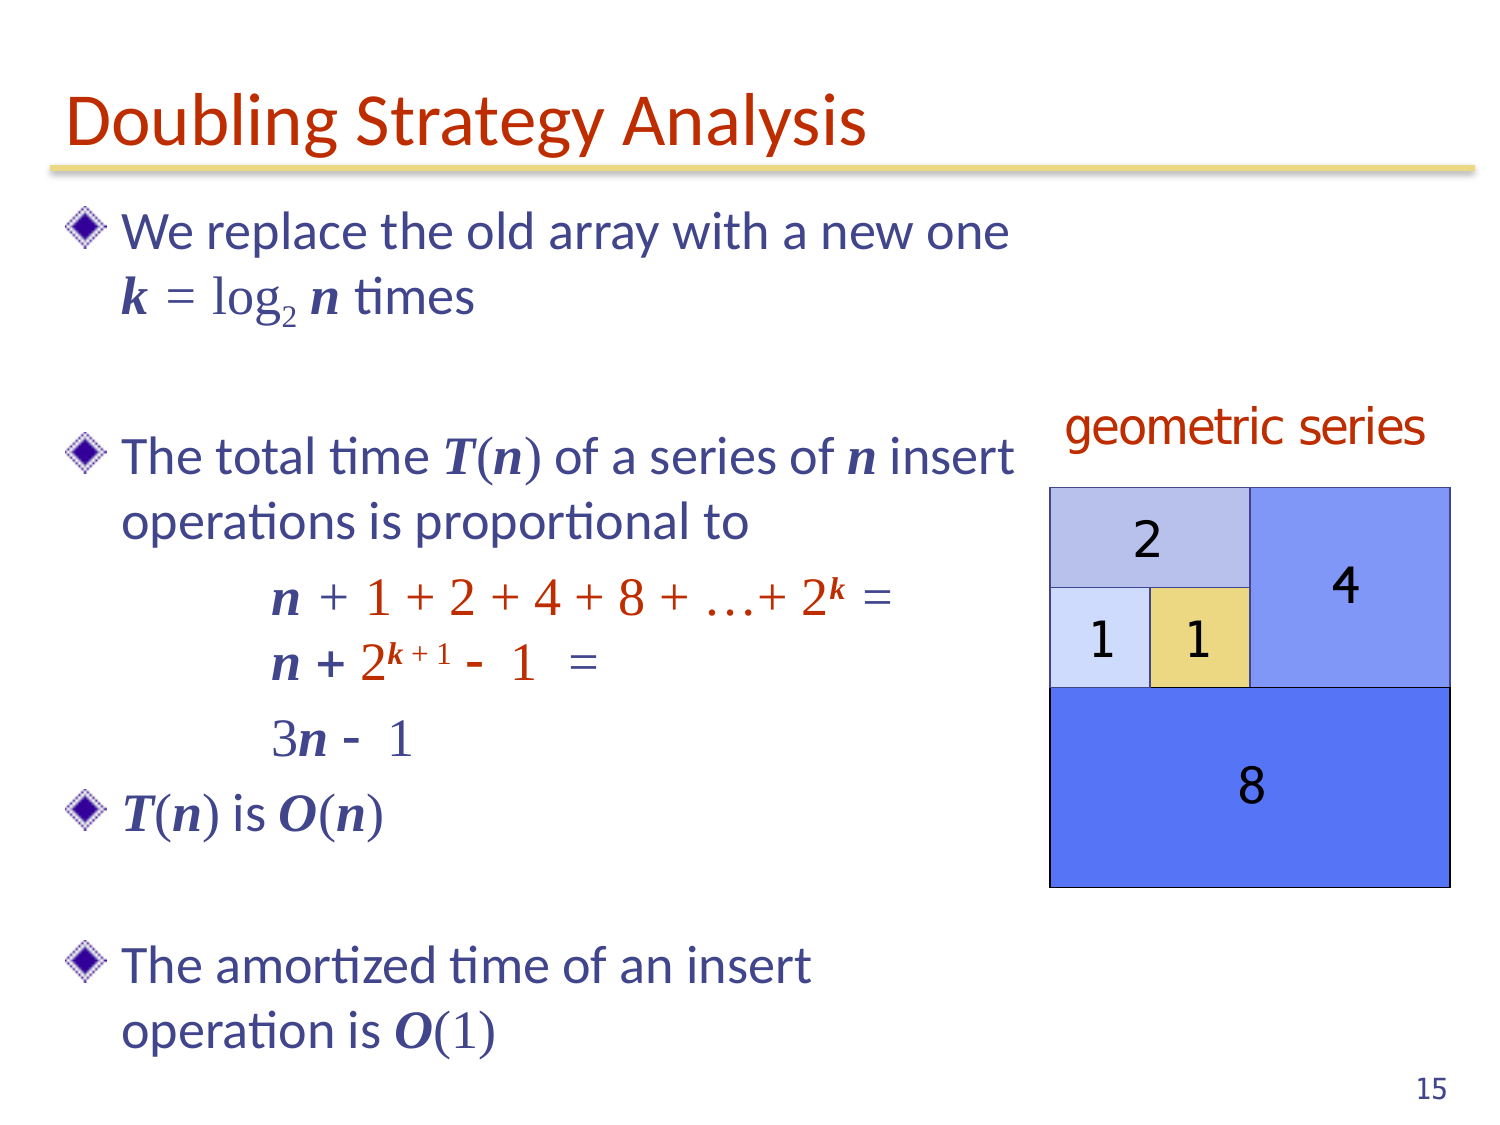

# Doubling Strategy Analysis
We replace the old array with a new one k = log2 n times

The total time T(n) of a series of n insert operations is proportional to
		n + 1 + 2 + 4 + 8 + …+ 2k =
	n + 2k + 1 − 1  =
		3n − 1
T(n) is O(n)

The amortized time of an insert operation is O(1)
geometric series

2
4

1
1

8
15